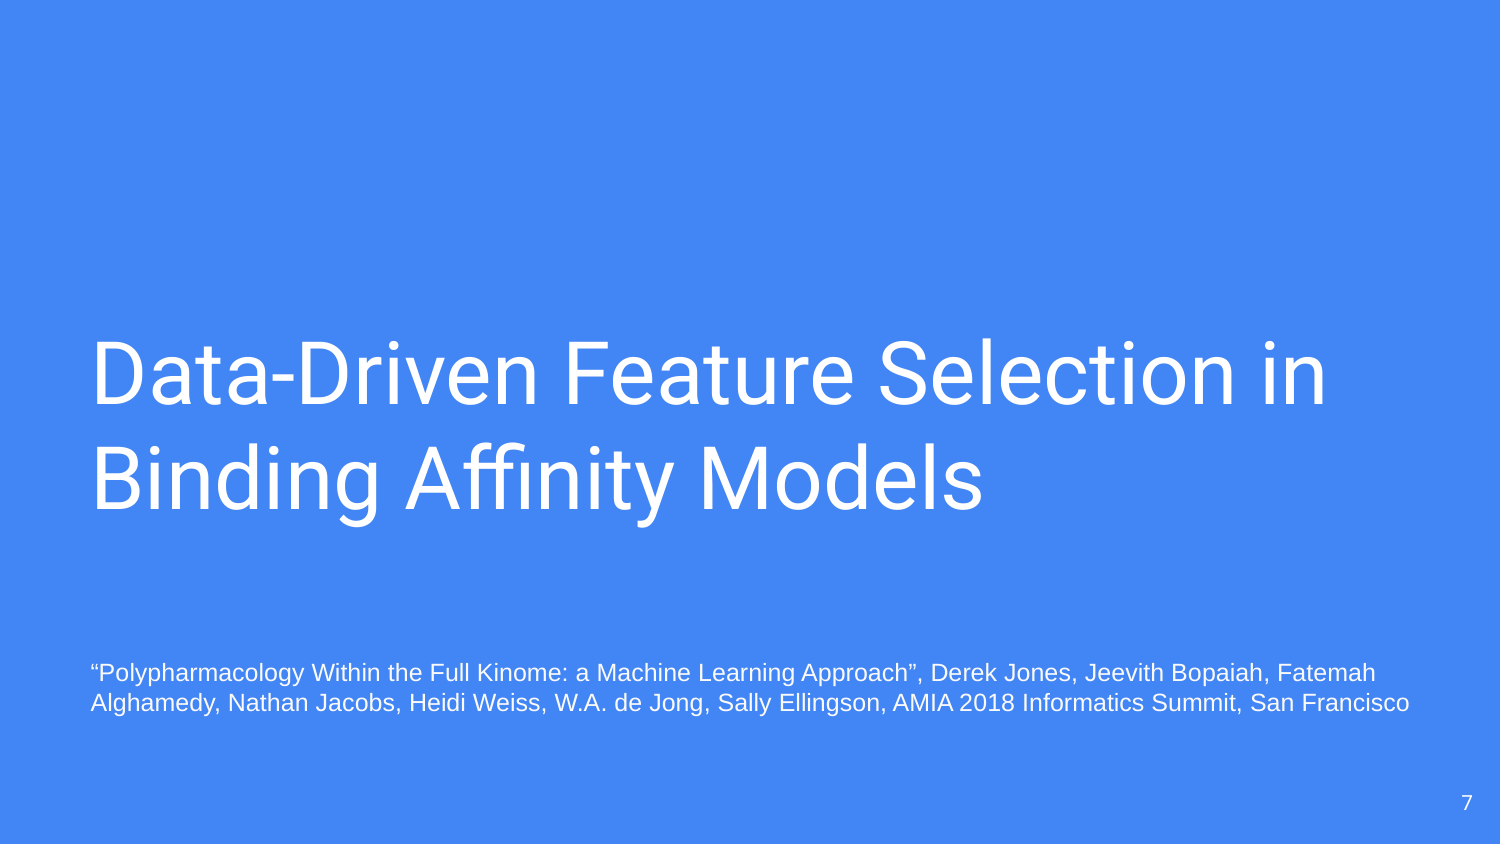

# Data-Driven Feature Selection in Binding Affinity Models
“Polypharmacology Within the Full Kinome: a Machine Learning Approach”, Derek Jones, Jeevith Bopaiah, Fatemah Alghamedy, Nathan Jacobs, Heidi Weiss, W.A. de Jong, Sally Ellingson, AMIA 2018 Informatics Summit, San Francisco
7